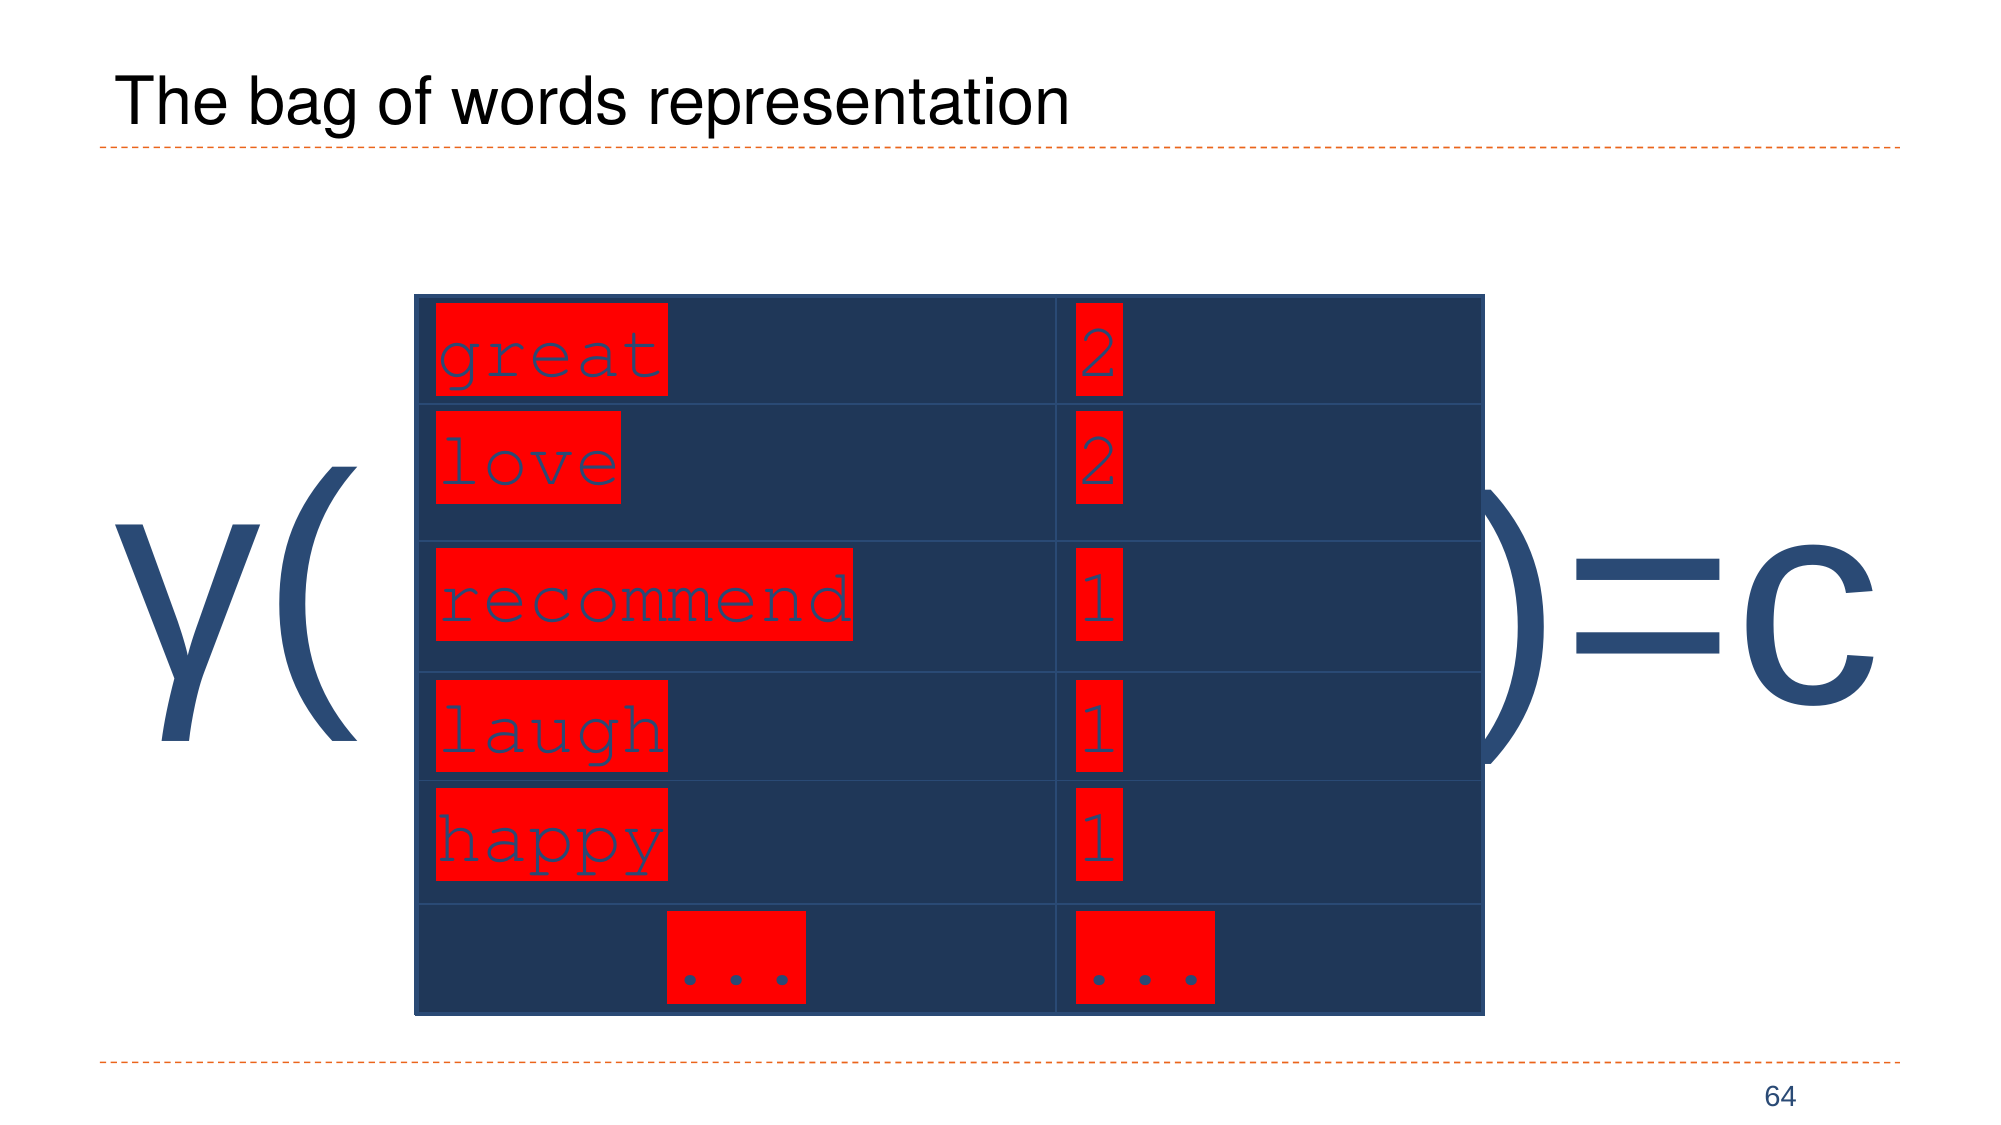

# The bag of words representation

| great | 2 |
| --- | --- |
| love | 2 |
| recommend | 1 |
| laugh | 1 |
| happy | 1 |
| ... | ... |
γ(
)=c